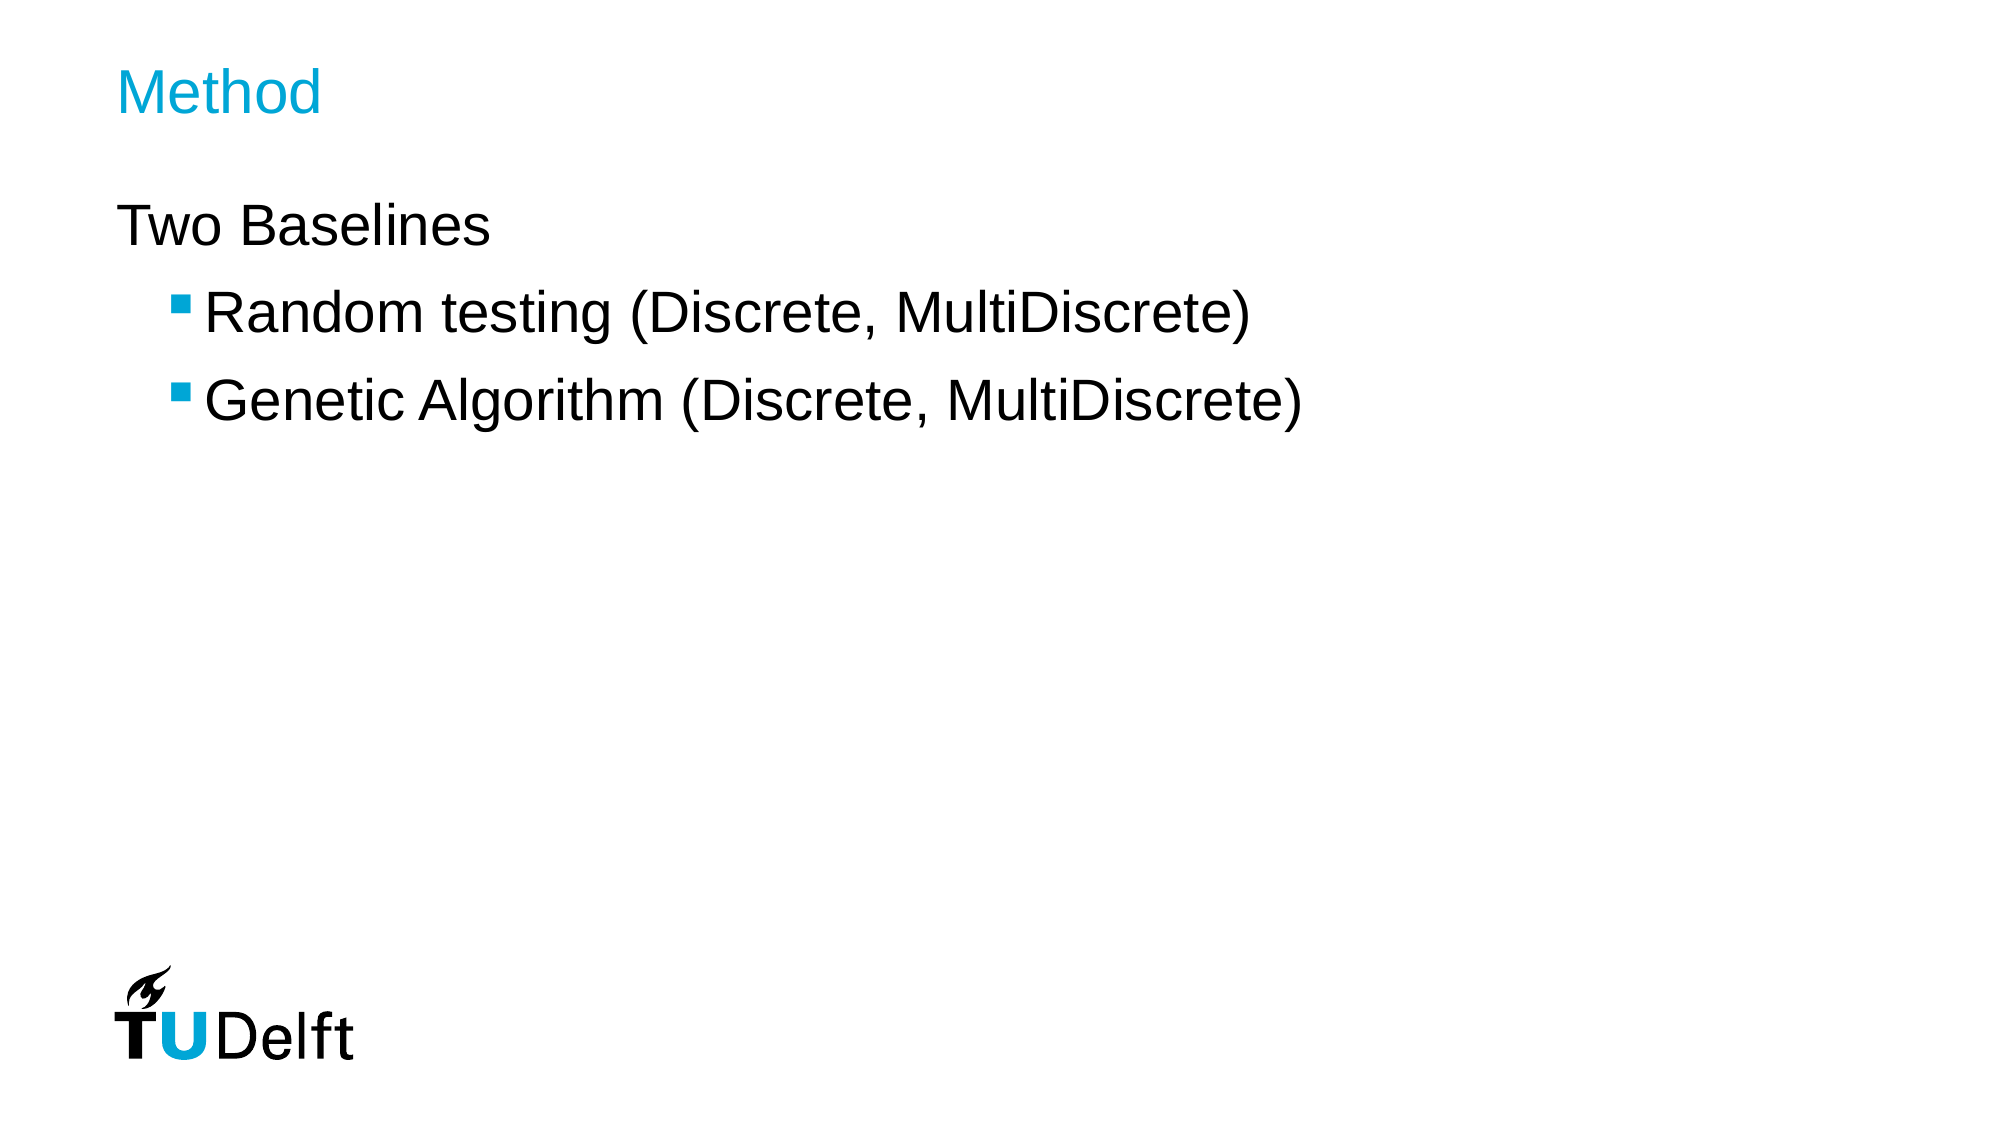

# Method
Two Baselines
Random testing (Discrete, MultiDiscrete)
Genetic Algorithm (Discrete, MultiDiscrete)